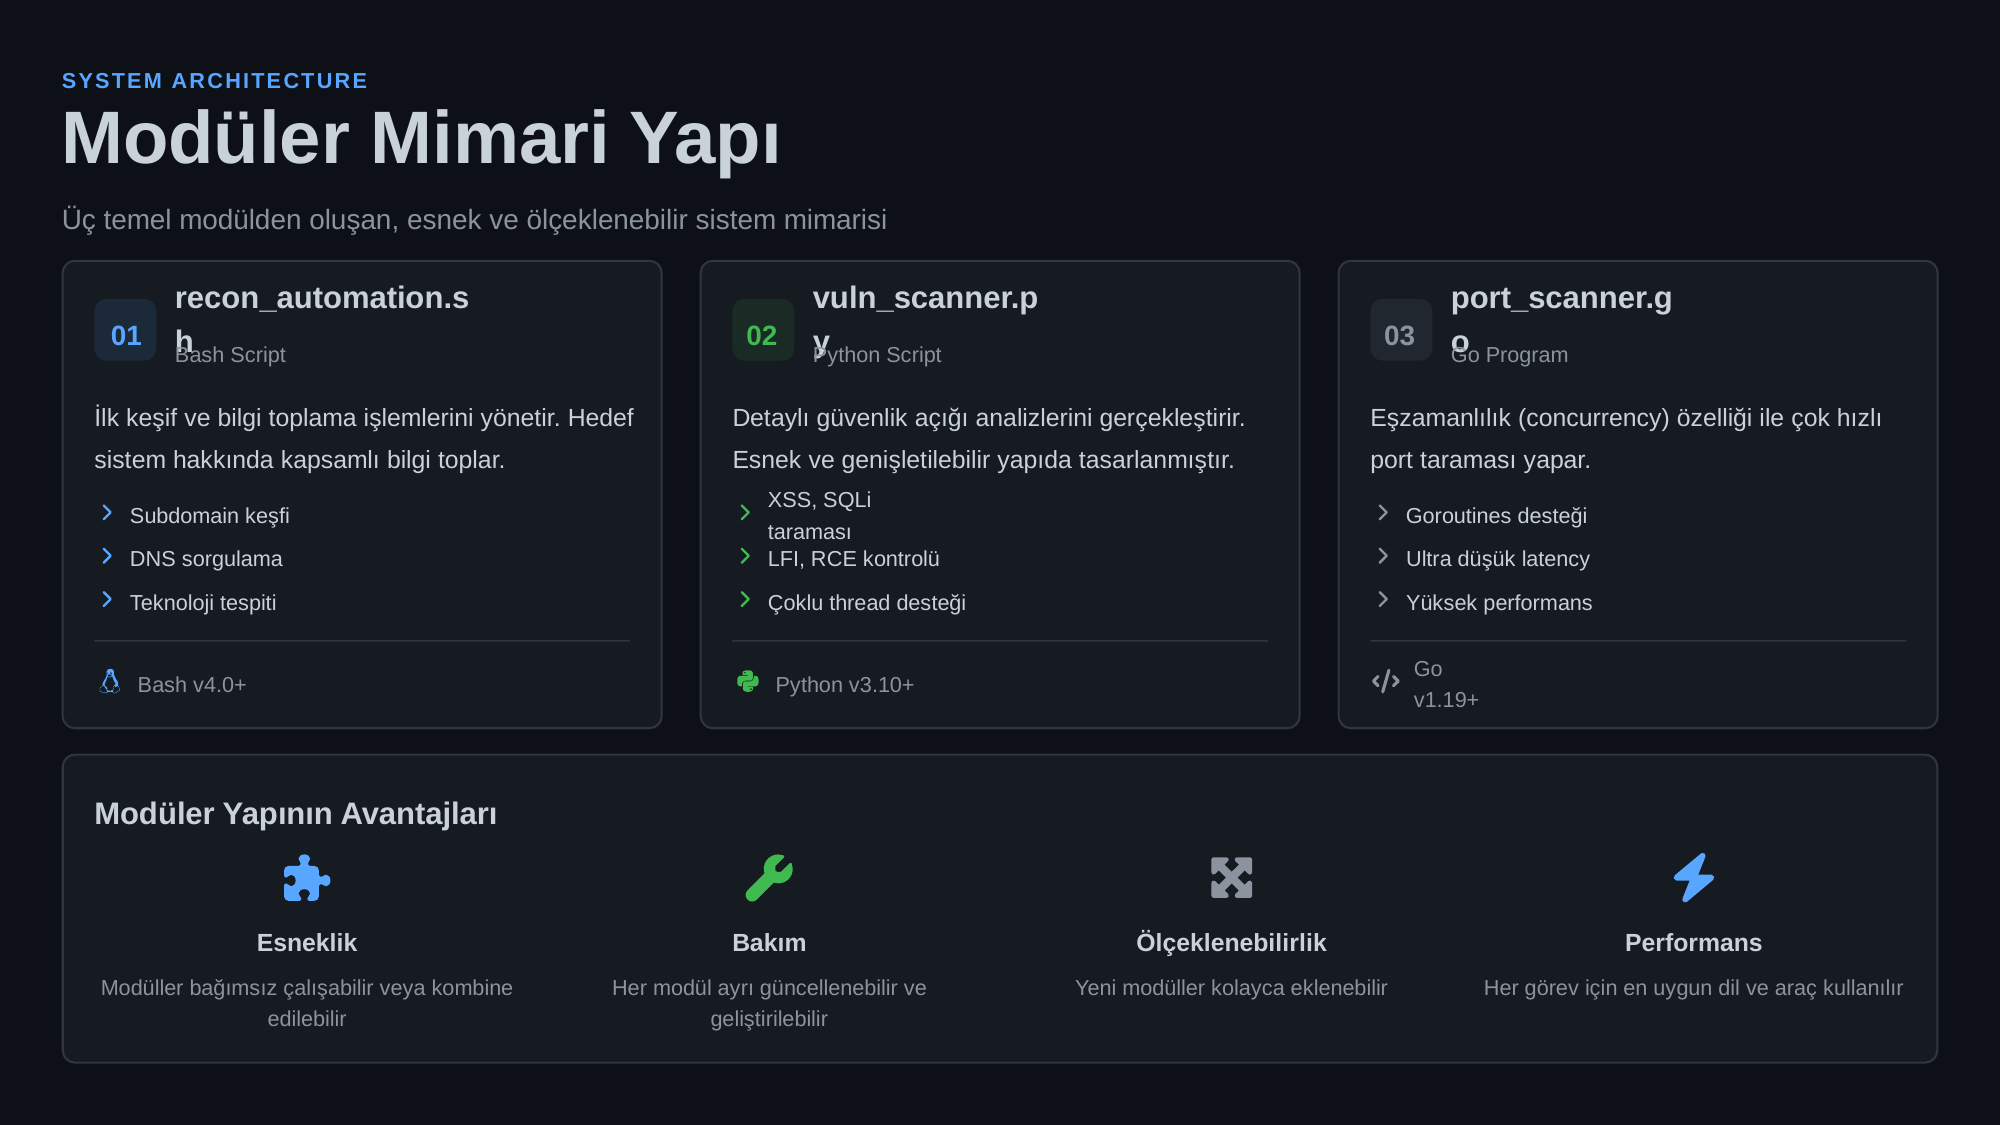

SYSTEM ARCHITECTURE
Modüler Mimari Yapı
Üç temel modülden oluşan, esnek ve ölçeklenebilir sistem mimarisi

recon_automation.sh
vuln_scanner.py
port_scanner.go

01
02
03
Bash Script
Python Script
Go Program
İlk keşif ve bilgi toplama işlemlerini yönetir. Hedef sistem hakkında kapsamlı bilgi toplar.
Detaylı güvenlik açığı analizlerini gerçekleştirir. Esnek ve genişletilebilir yapıda tasarlanmıştır.
Eşzamanlılık (concurrency) özelliği ile çok hızlı port taraması yapar.
Subdomain keşfi
XSS, SQLi taraması
Goroutines desteği

DNS sorgulama
LFI, RCE kontrolü
Ultra düşük latency

Teknoloji tespiti
Çoklu thread desteği
Yüksek performans

Bash v4.0+
Python v3.10+
Go v1.19+

Modüler Yapının Avantajları

Esneklik
Bakım
Ölçeklenebilirlik
Performans
Modüller bağımsız çalışabilir veya kombine edilebilir
Her modül ayrı güncellenebilir ve geliştirilebilir
Yeni modüller kolayca eklenebilir
Her görev için en uygun dil ve araç kullanılır